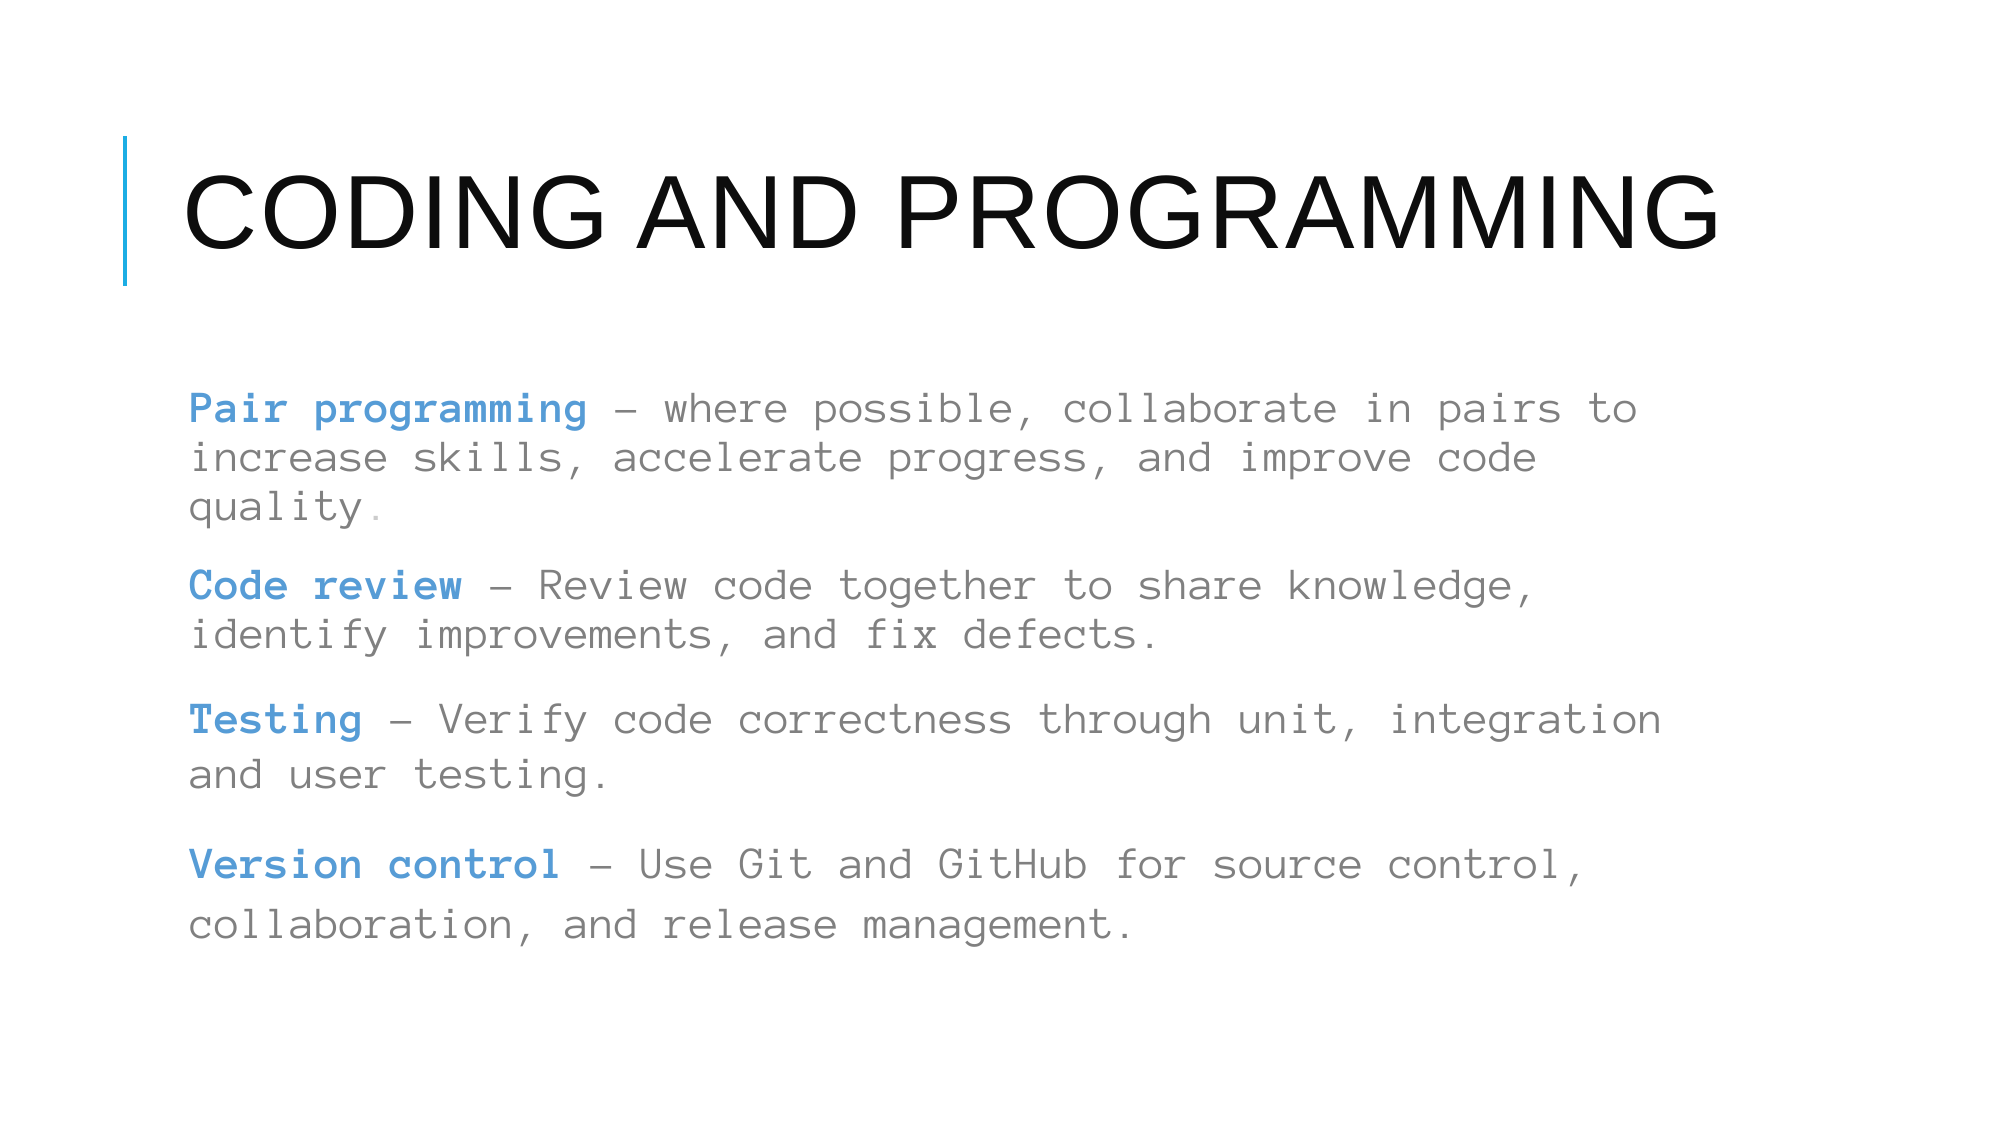

# Coding and Programming
Pair programming - where possible, collaborate in pairs to increase skills, accelerate progress, and improve code quality.
Code review - Review code together to share knowledge, identify improvements, and fix defects.
Testing - Verify code correctness through unit, integration and user testing.
Version control - Use Git and GitHub for source control, collaboration, and release management.